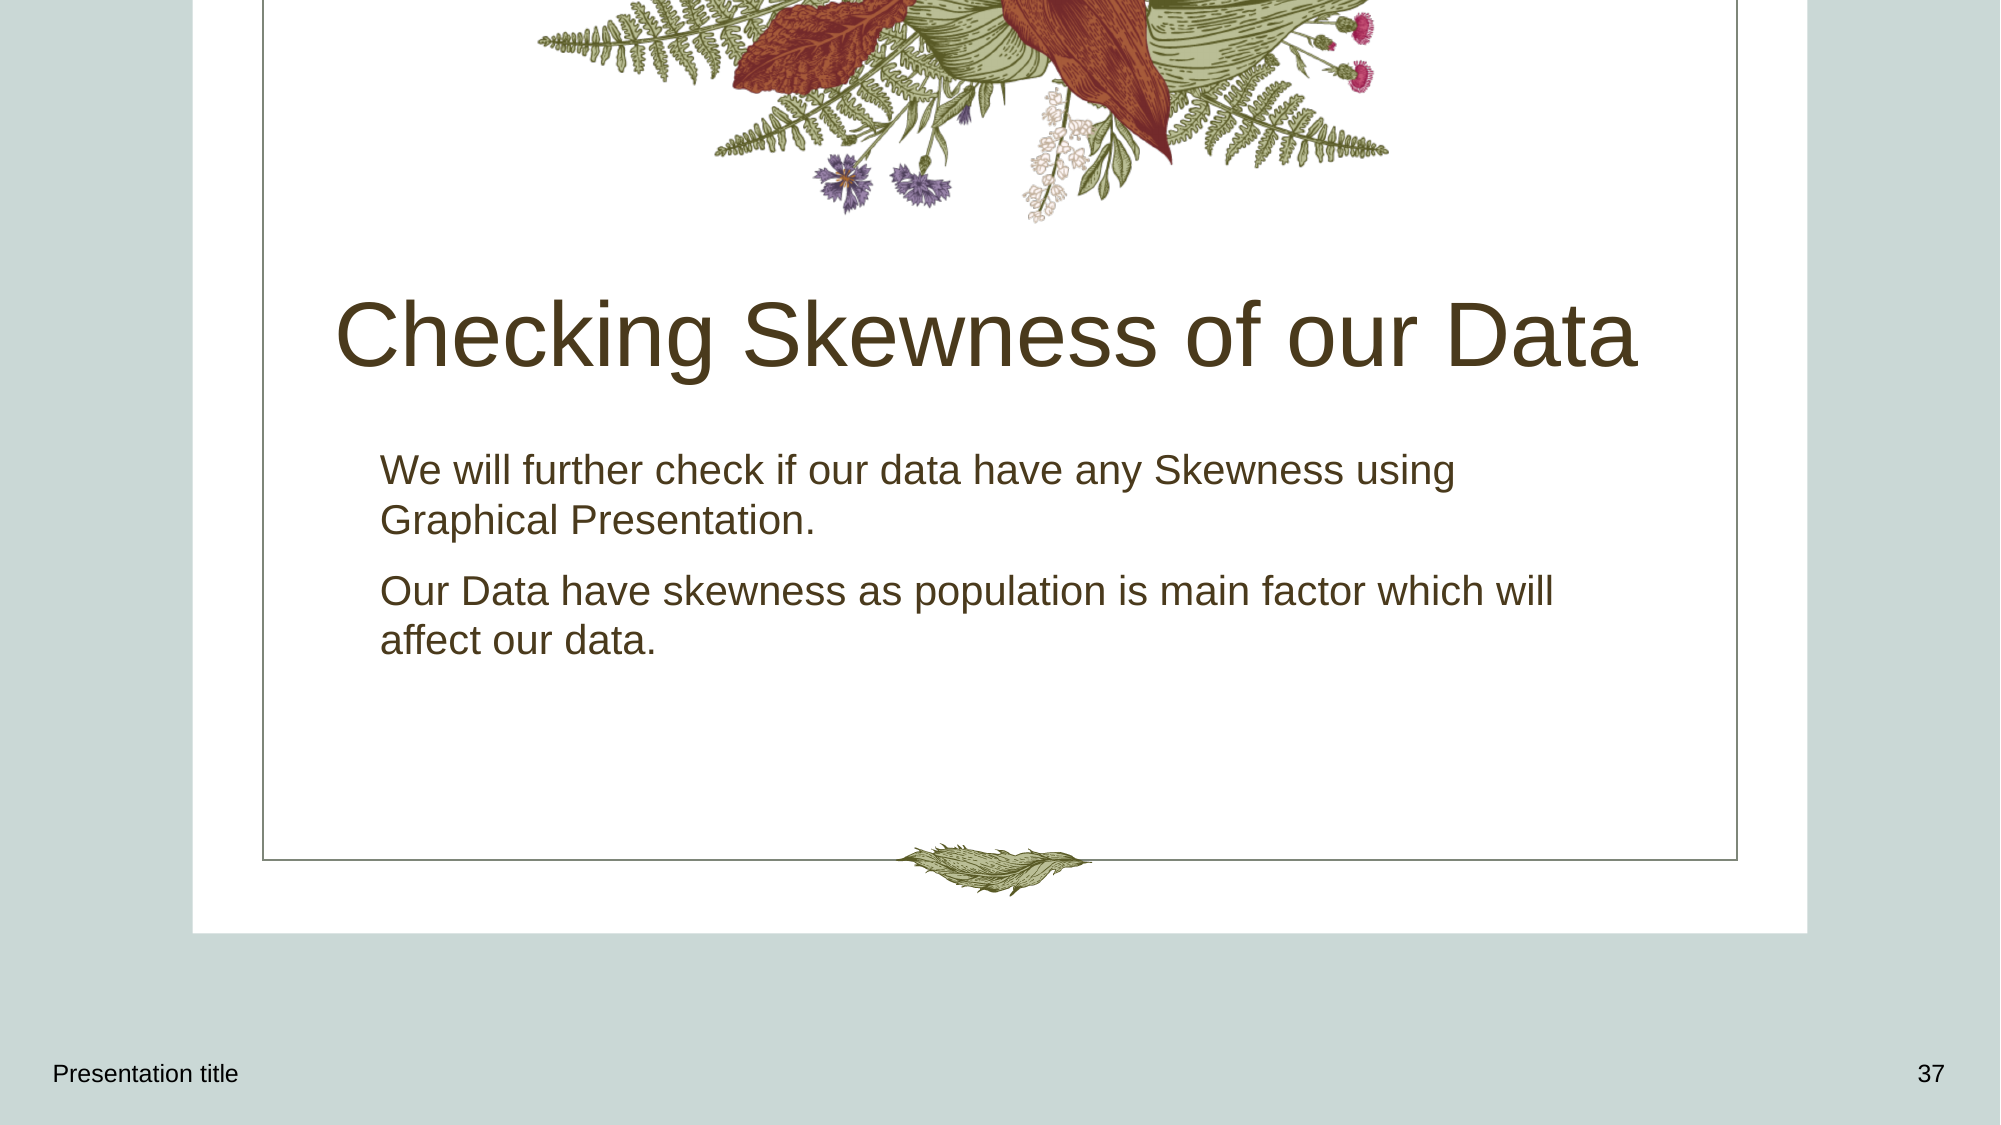

# Checking Skewness of our Data
We will further check if our data have any Skewness using Graphical Presentation.
Our Data have skewness as population is main factor which will affect our data.
Presentation title
37